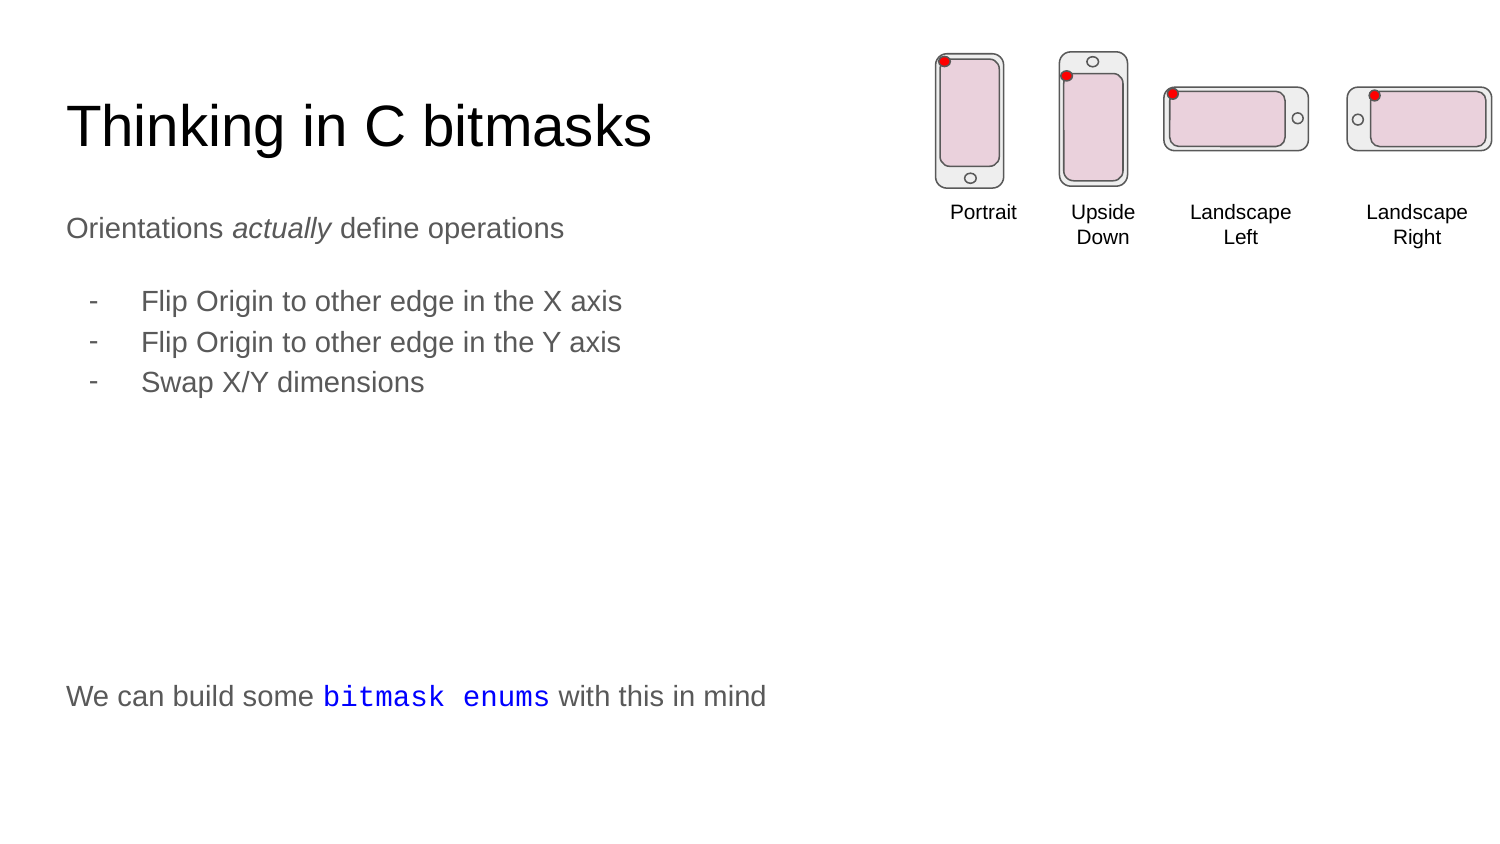

Portrait
Upside Down
Landscape Left
Landscape Right
# Thinking in C bitmasks
Orientations actually define operations
Flip Origin to other edge in the X axis
Flip Origin to other edge in the Y axis
Swap X/Y dimensions
We can build some bitmask enums with this in mind